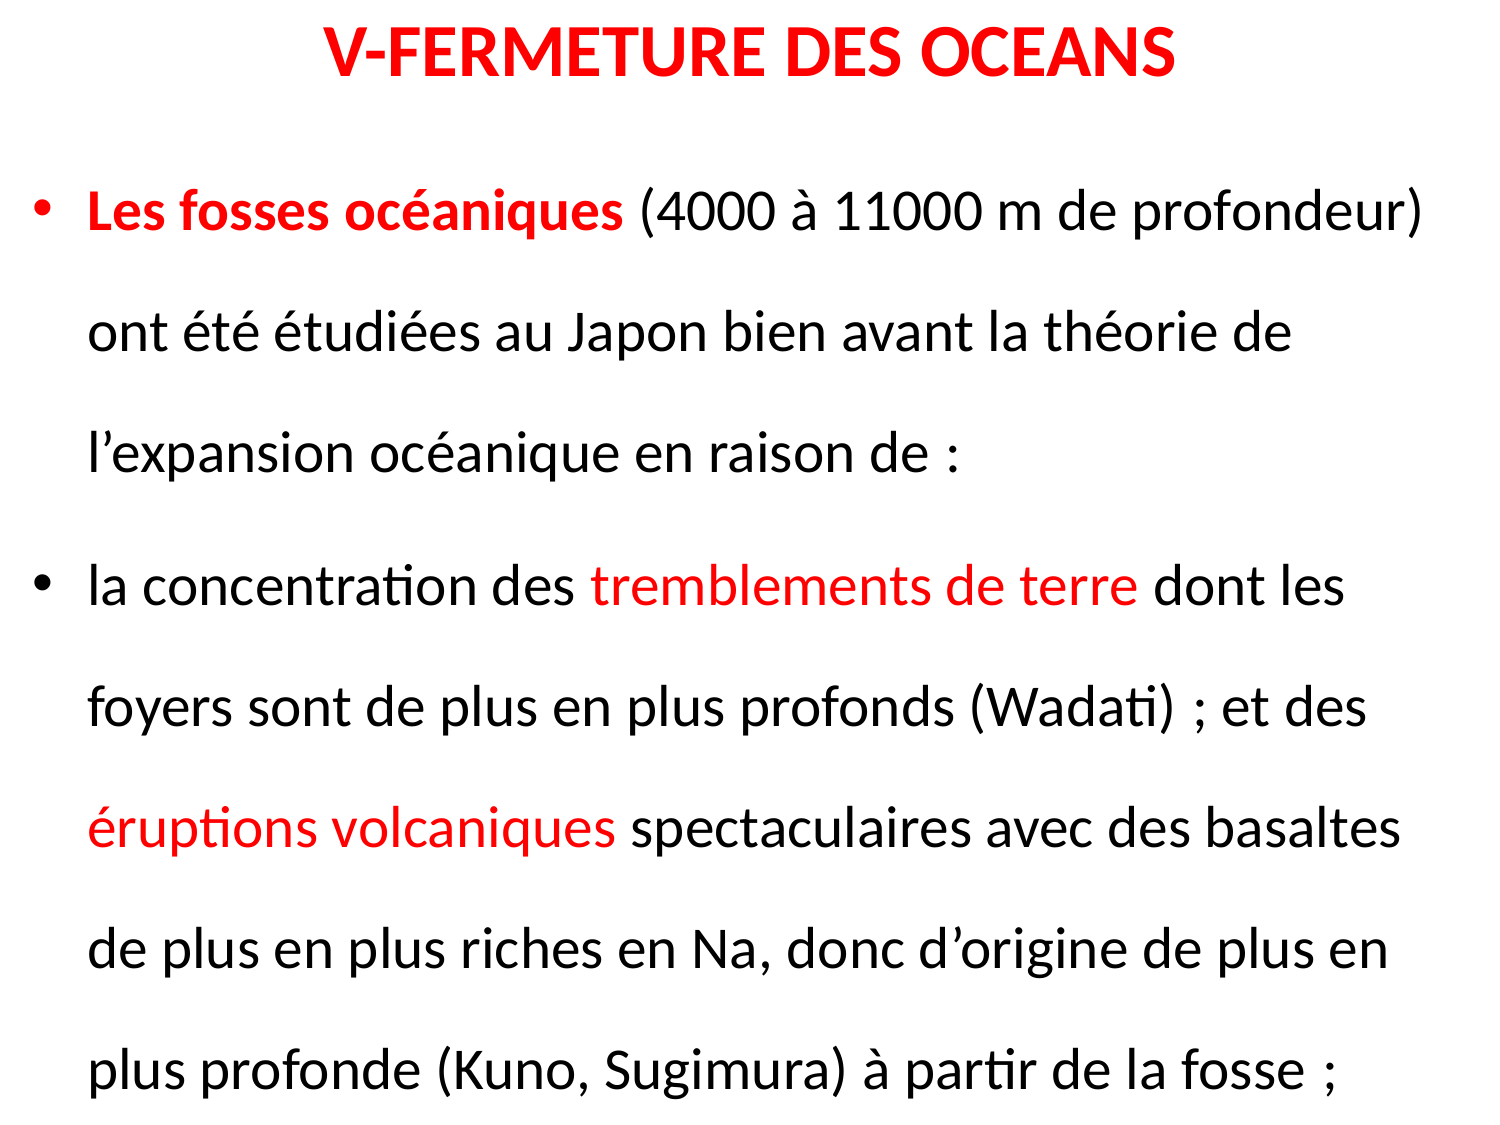

# V-FERMETURE DES OCEANS
Les fosses océaniques (4000 à 11000 m de profondeur) ont été étudiées au Japon bien avant la théorie de l’expansion océanique en raison de :
la concentration des tremblements de terre dont les foyers sont de plus en plus profonds (Wadati) ; et des éruptions volcaniques spectaculaires avec des basaltes de plus en plus riches en Na, donc d’origine de plus en plus profonde (Kuno, Sugimura) à partir de la fosse ;